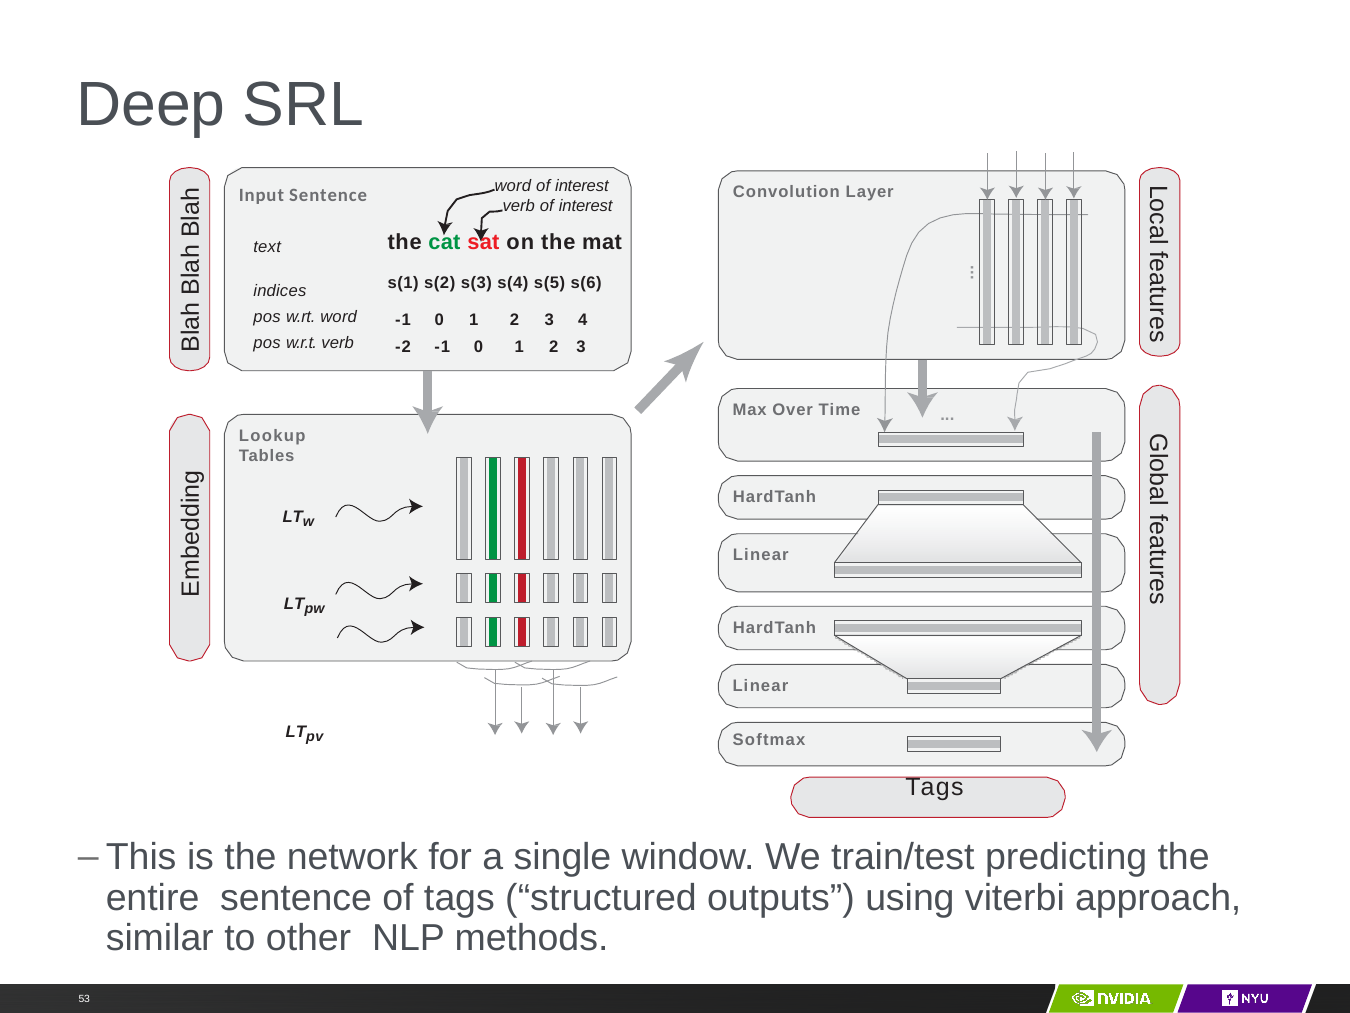

# Deep SRL

Input Sentence

word of interest  verb of interest
the cat sat on the mat

s(1) s(2) s(3) s(4) s(5) s(6)
Local features
Convolution Layer
Blah Blah Blah

text
...
indices
pos w.rt. word  pos w.r.t. verb
-1    0    1     2    3   4
-2    -1    0     1    2  3

Max Over Time
...

Lookup Tables
Global features

Embedding

HardTanh

LTw

Linear
LTpw  LTpv

HardTanh

Linear

Softmax

Tags

This is the network for a single window. We train/test predicting the entire  sentence of tags (“structured outputs”) using viterbi approach, similar to other  NLP methods.